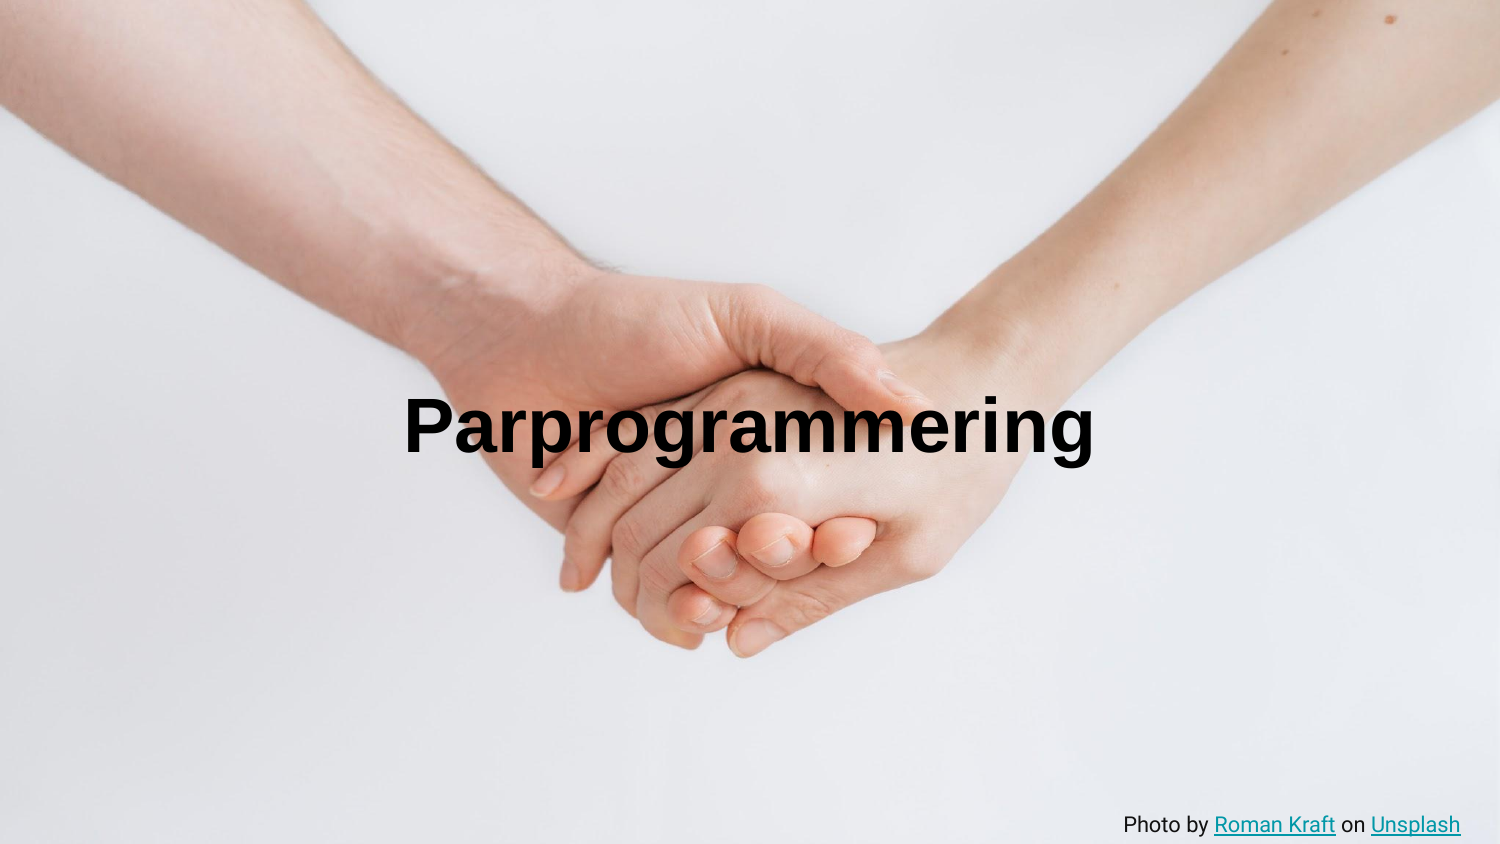

# Parprogrammering
Photo by Roman Kraft on Unsplash